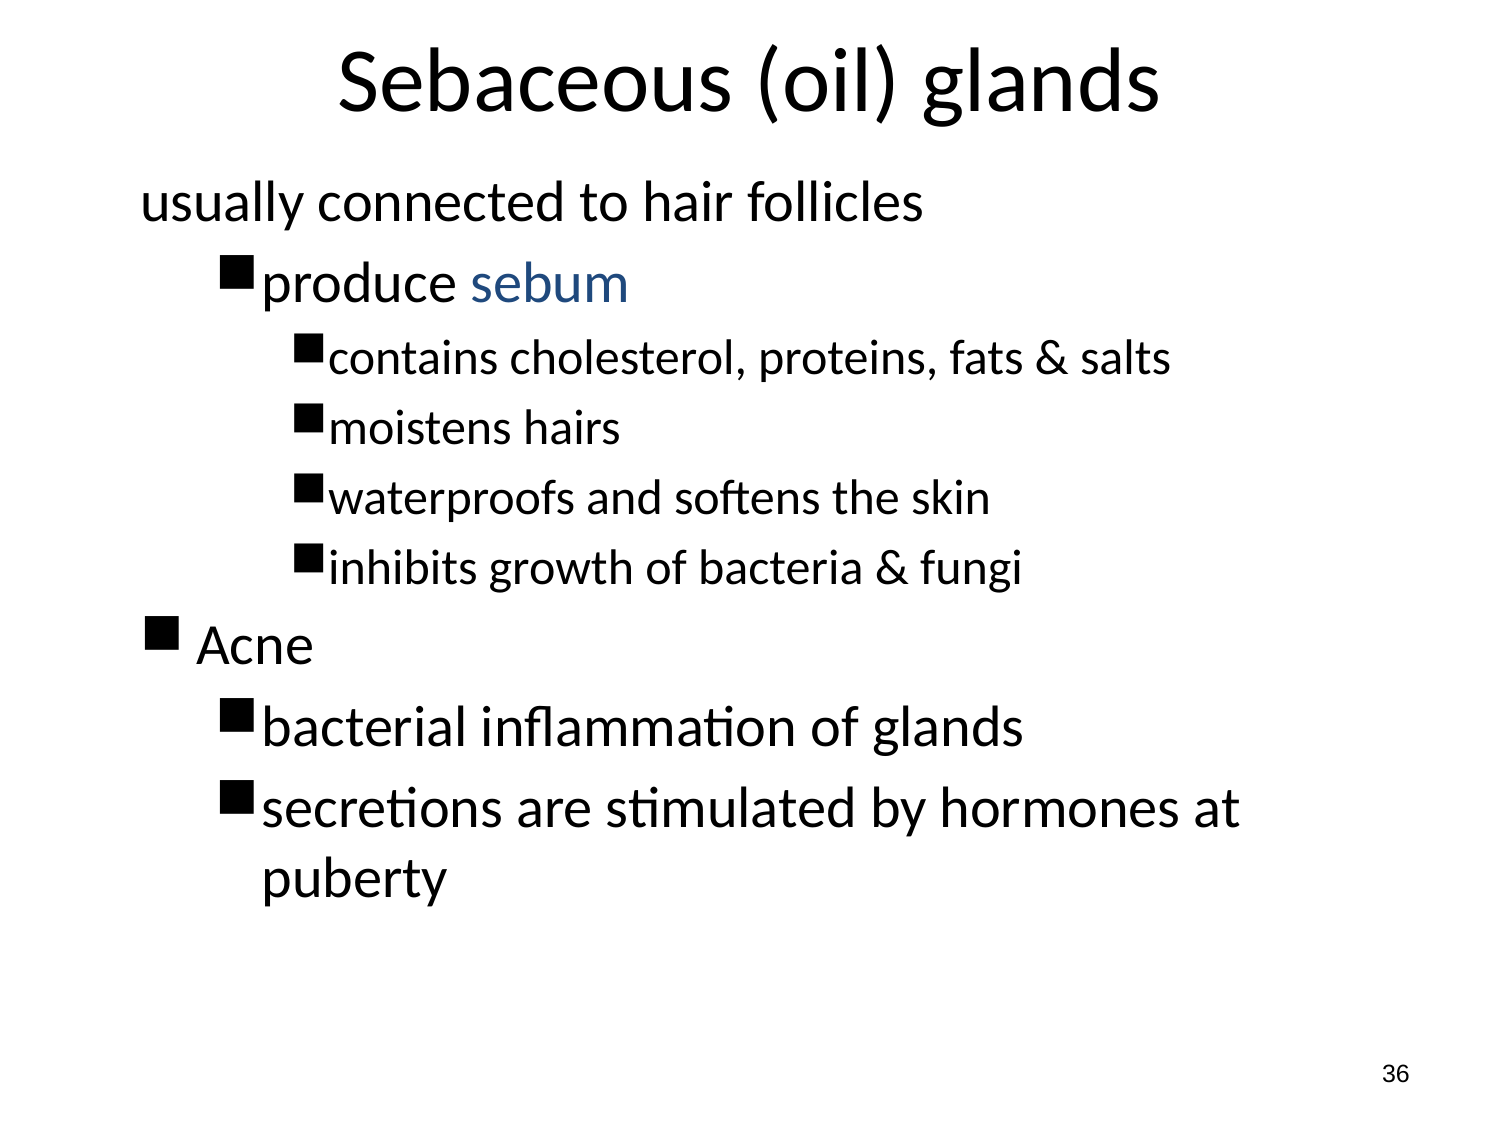

# Sebaceous (oil) glands
usually connected to hair follicles
produce sebum
contains cholesterol, proteins, fats & salts
moistens hairs
waterproofs and softens the skin
inhibits growth of bacteria & fungi
Acne
bacterial inflammation of glands
secretions are stimulated by hormones at puberty

36